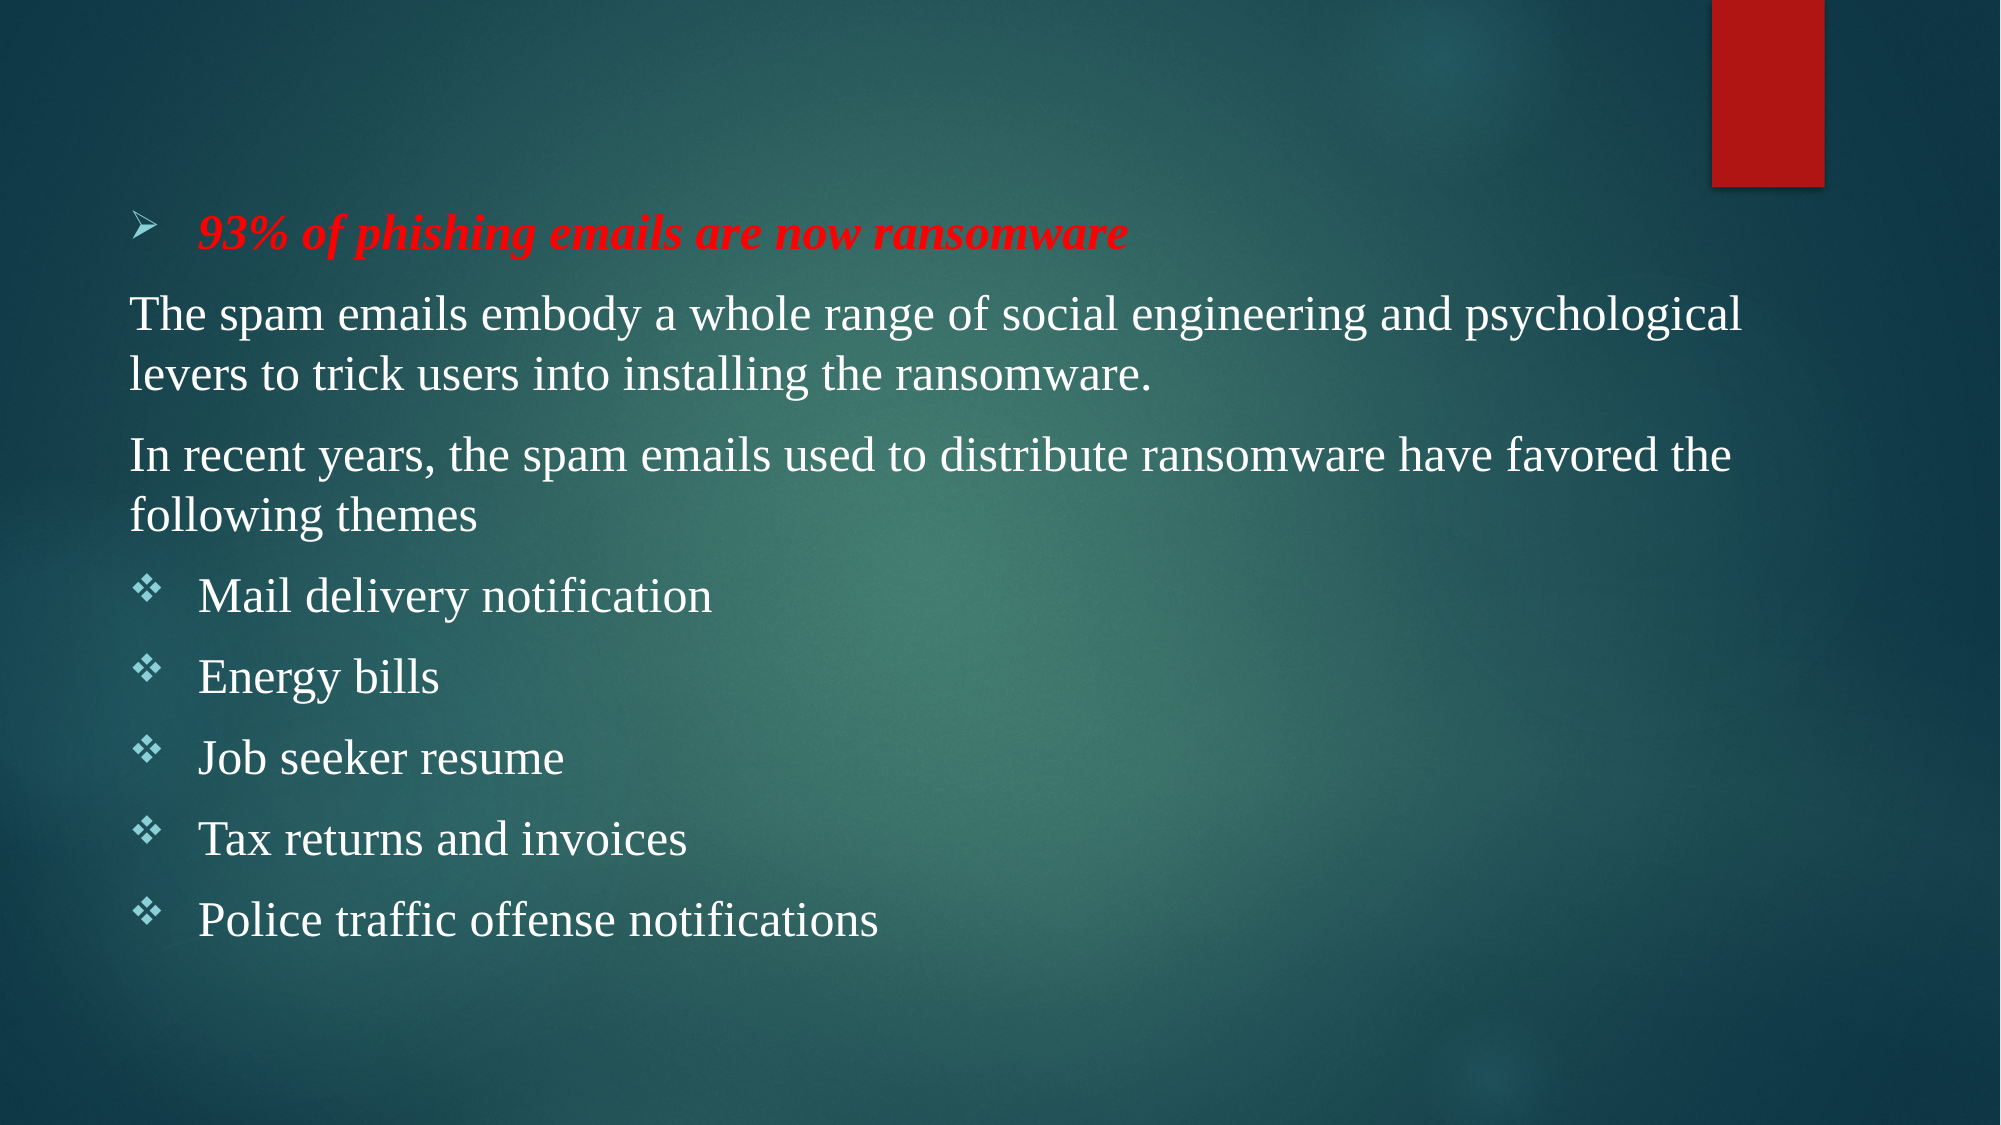

93% of phishing emails are now ransomware
The spam emails embody a whole range of social engineering and psychological levers to trick users into installing the ransomware.
In recent years, the spam emails used to distribute ransomware have favored the following themes
 Mail delivery notification
 Energy bills
 Job seeker resume
 Tax returns and invoices
 Police traffic offense notifications